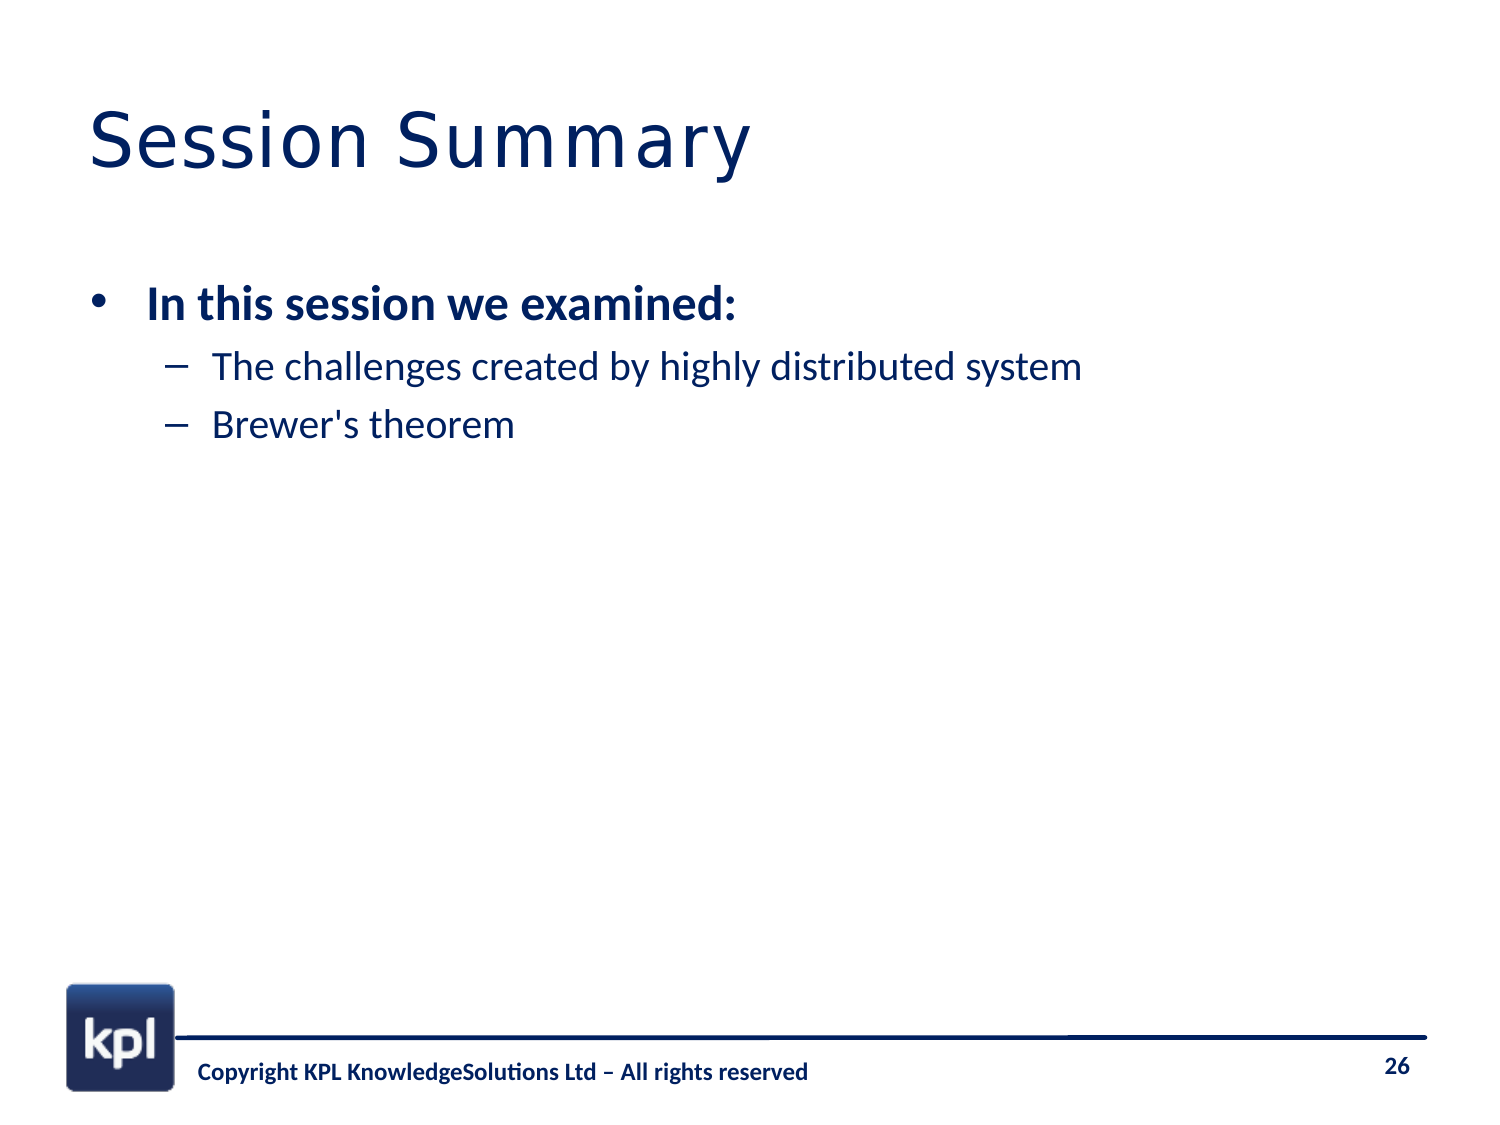

# Session Summary
In this session we examined:
The challenges created by highly distributed system
Brewer's theorem
Copyright KPL KnowledgeSolutions Ltd – All rights reserved
26